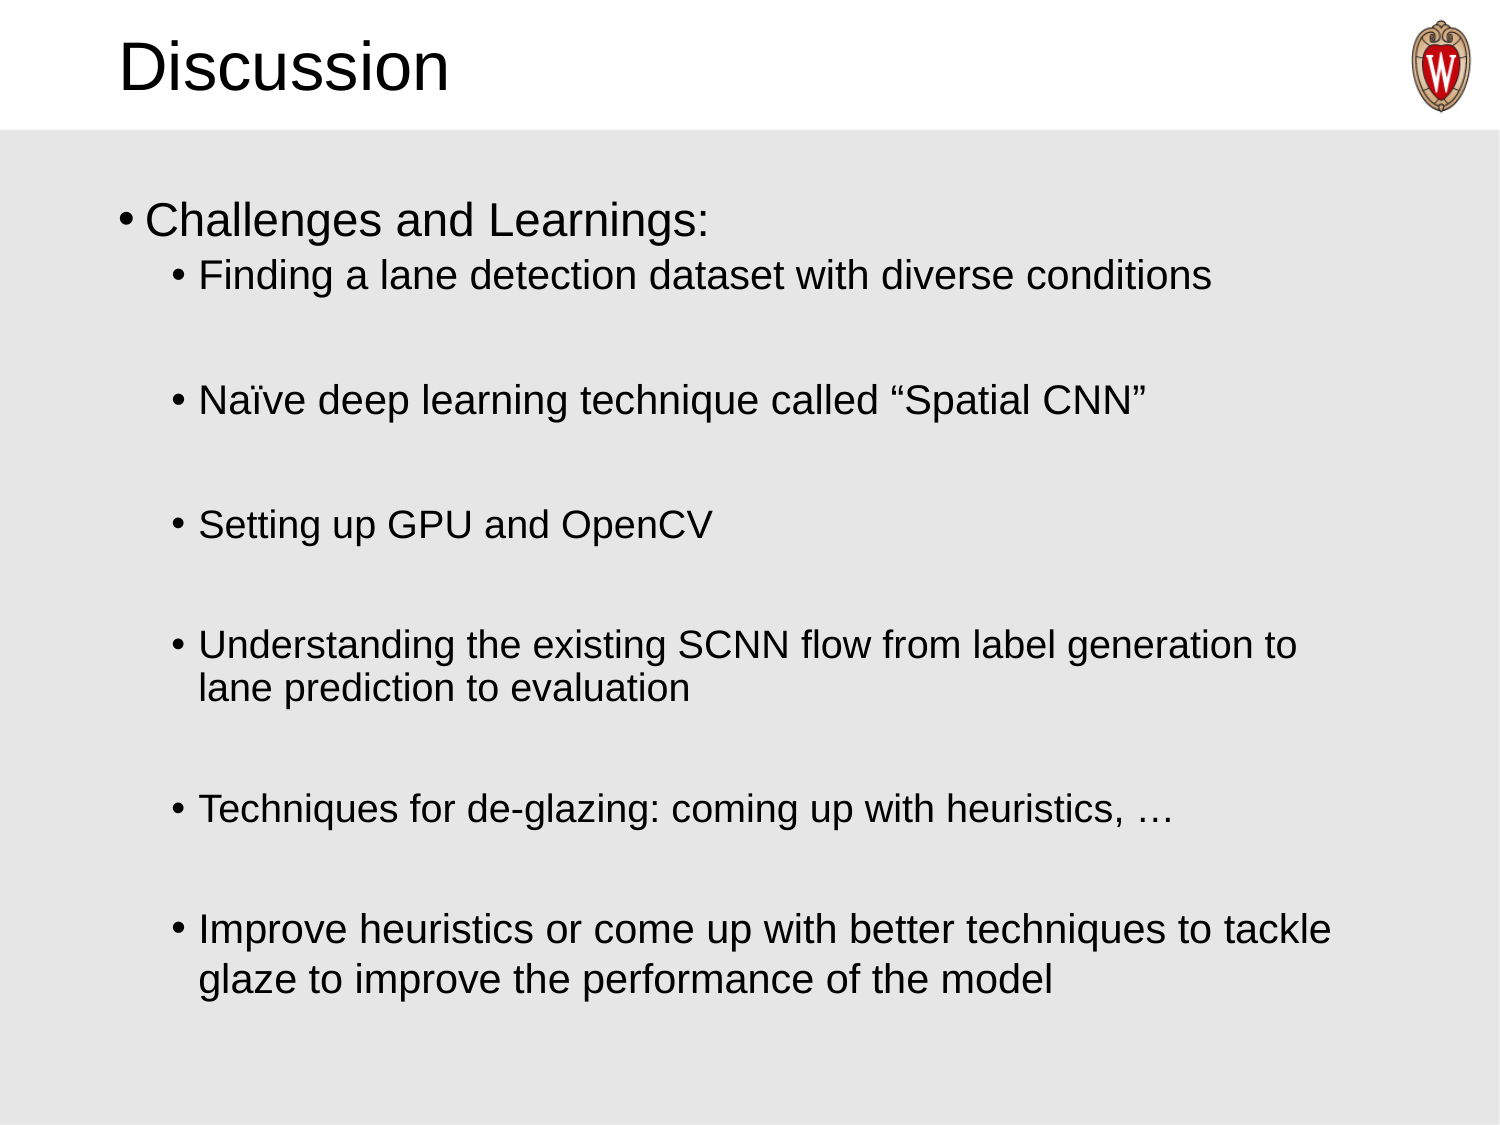

# Discussion
Challenges and Learnings:
Finding a lane detection dataset with diverse conditions

Naïve deep learning technique called “Spatial CNN”

Setting up GPU and OpenCV

Understanding the existing SCNN flow from label generation to lane prediction to evaluation

Techniques for de-glazing: coming up with heuristics, …

Improve heuristics or come up with better techniques to tackle glaze to improve the performance of the model